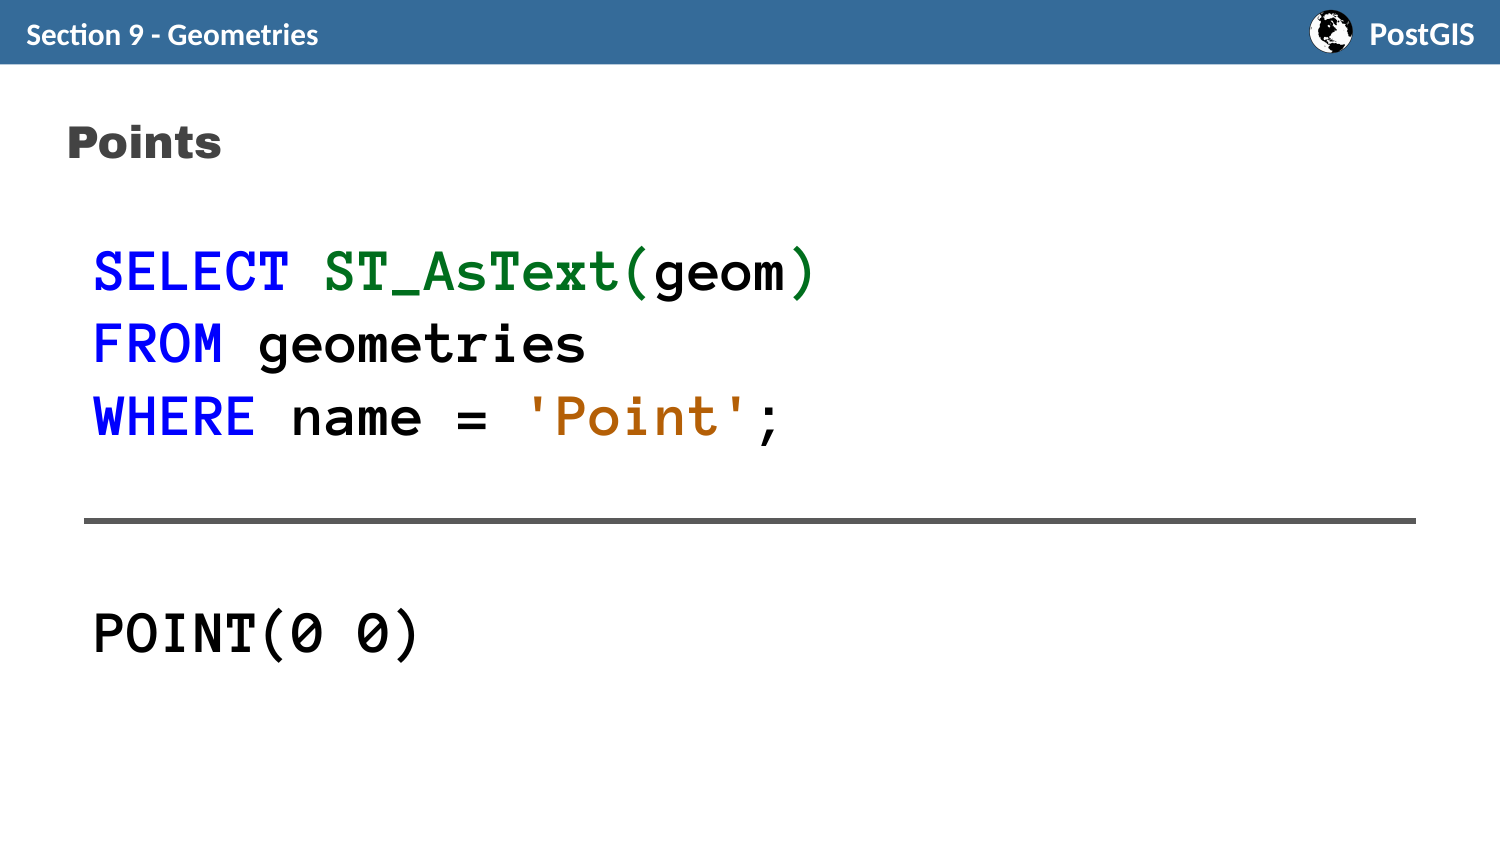

Section 9 - Geometries
# Points
SELECT ST_AsText(geom)
FROM geometries
WHERE name = 'Point';
POINT(0 0)